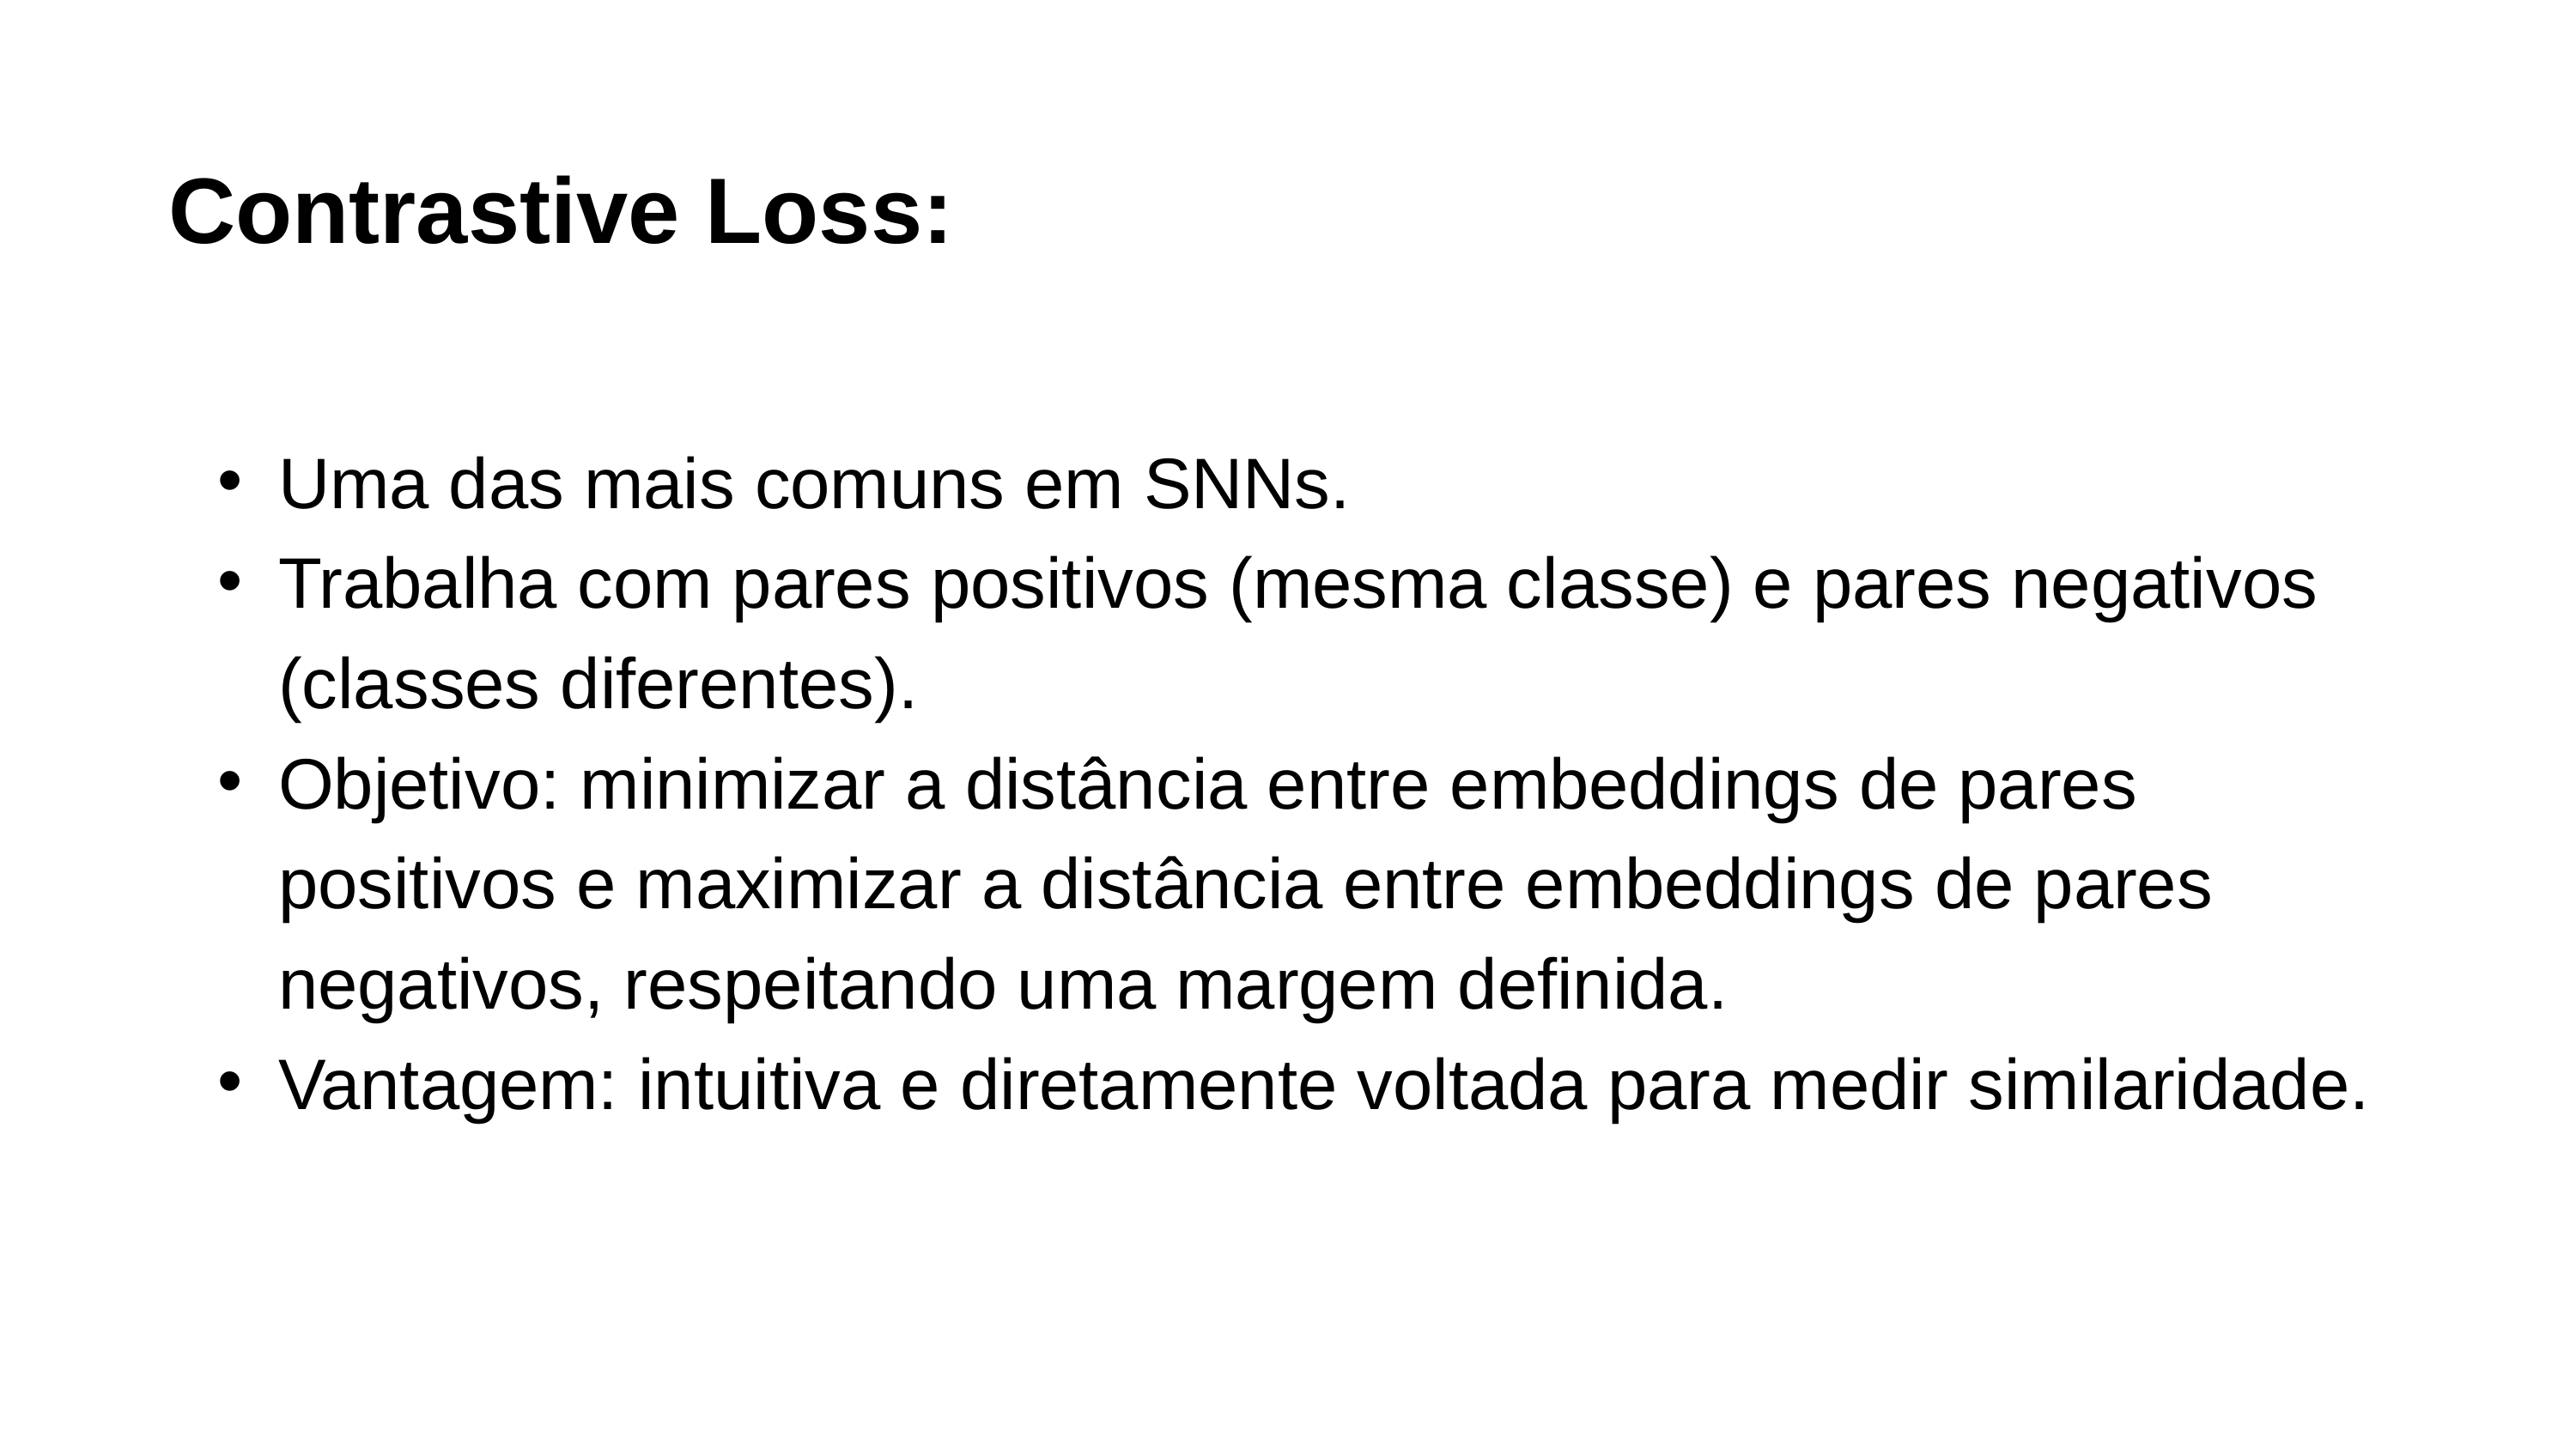

Contrastive Loss:

Uma das mais comuns em SNNs.
Trabalha com pares positivos (mesma classe) e pares negativos (classes diferentes).
Objetivo: minimizar a distância entre embeddings de pares positivos e maximizar a distância entre embeddings de pares negativos, respeitando uma margem definida.
Vantagem: intuitiva e diretamente voltada para medir similaridade.